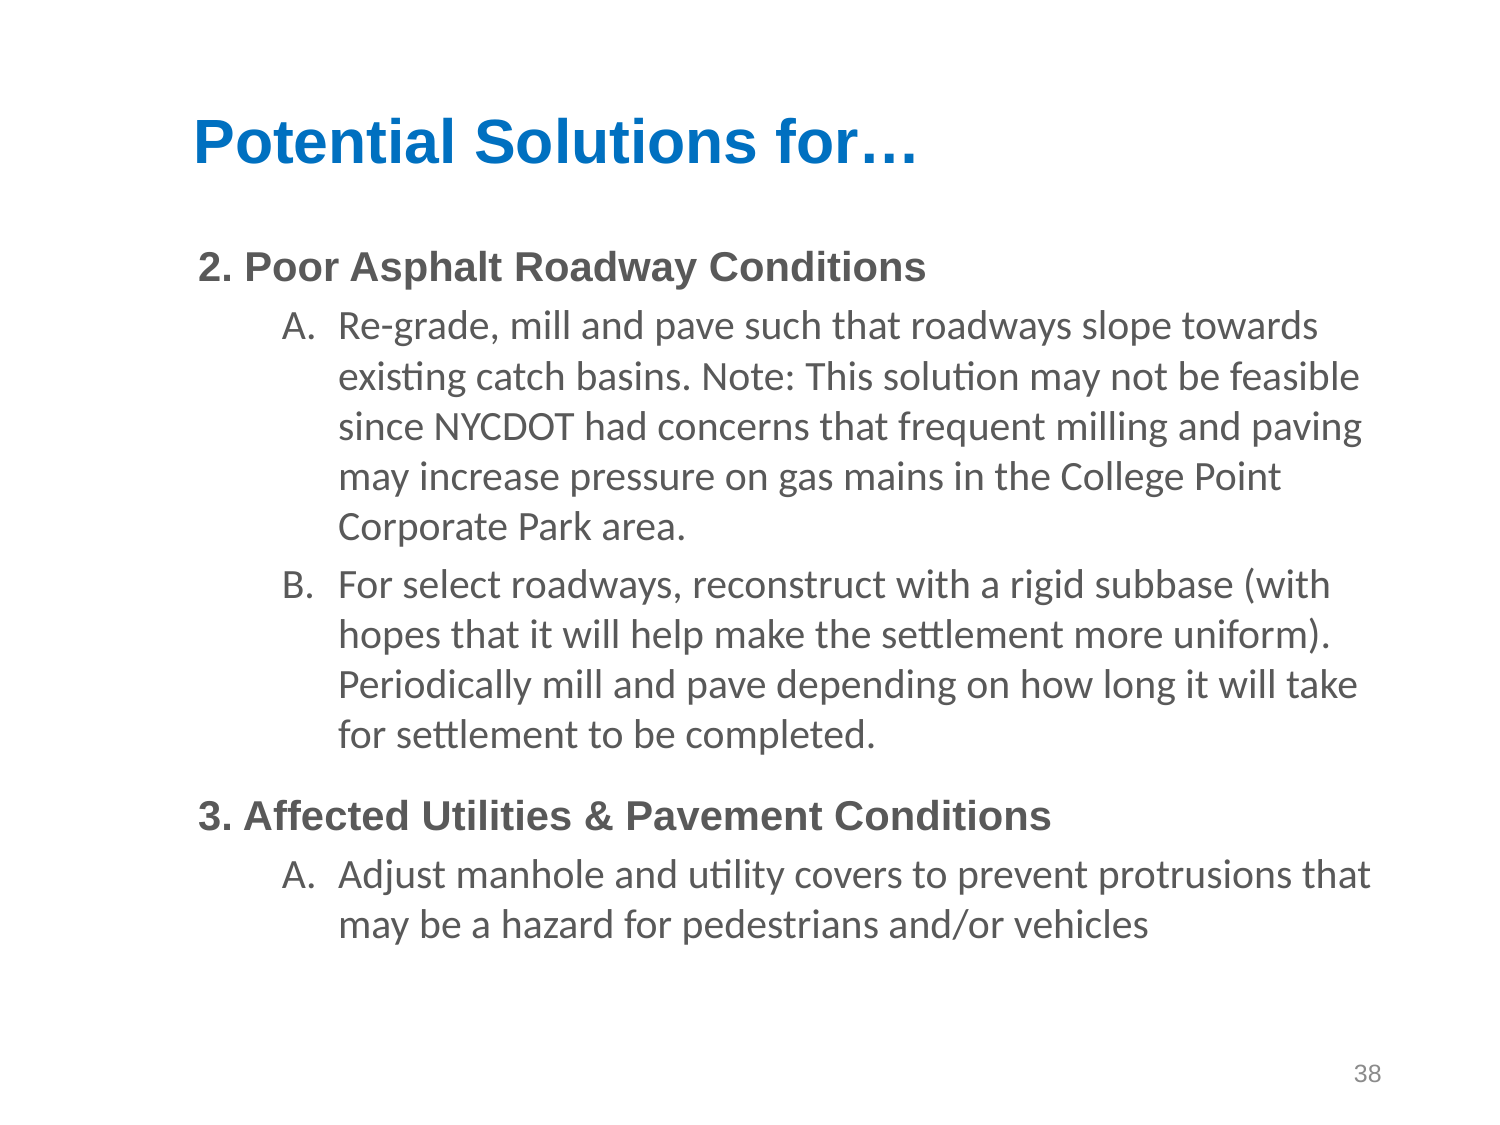

# Potential Solutions for…
2. Poor Asphalt Roadway Conditions
Re-grade, mill and pave such that roadways slope towards existing catch basins. Note: This solution may not be feasible since NYCDOT had concerns that frequent milling and paving may increase pressure on gas mains in the College Point Corporate Park area.
For select roadways, reconstruct with a rigid subbase (with hopes that it will help make the settlement more uniform). Periodically mill and pave depending on how long it will take for settlement to be completed.

3. Affected Utilities & Pavement Conditions
Adjust manhole and utility covers to prevent protrusions that may be a hazard for pedestrians and/or vehicles

38